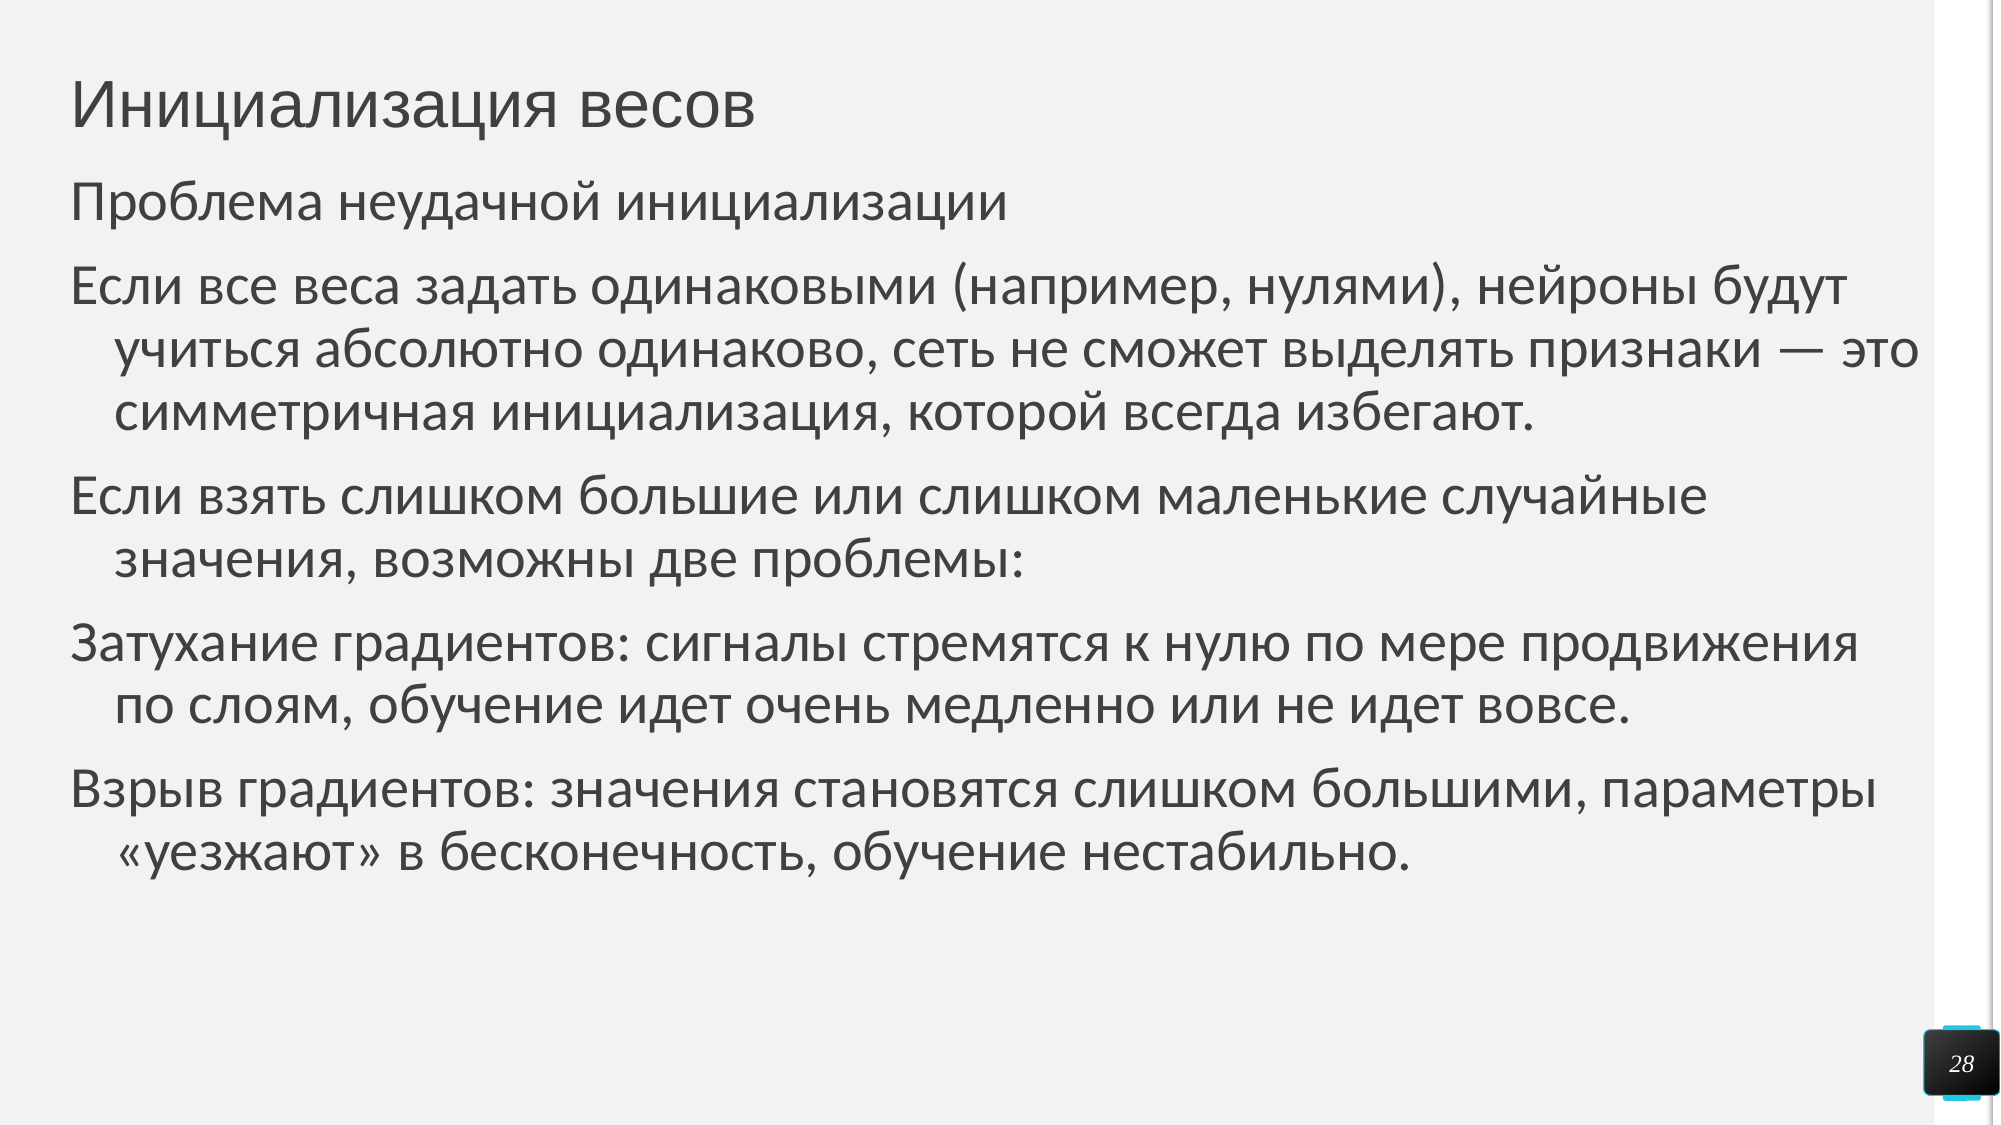

# Инициализация весов
Проблема неудачной инициализации
Если все веса задать одинаковыми (например, нулями), нейроны будут учиться абсолютно одинаково, сеть не сможет выделять признаки — это симметричная инициализация, которой всегда избегают.
Если взять слишком большие или слишком маленькие случайные значения, возможны две проблемы:
Затухание градиентов: сигналы стремятся к нулю по мере продвижения по слоям, обучение идет очень медленно или не идет вовсе.
Взрыв градиентов: значения становятся слишком большими, параметры «уезжают» в бесконечность, обучение нестабильно.

28